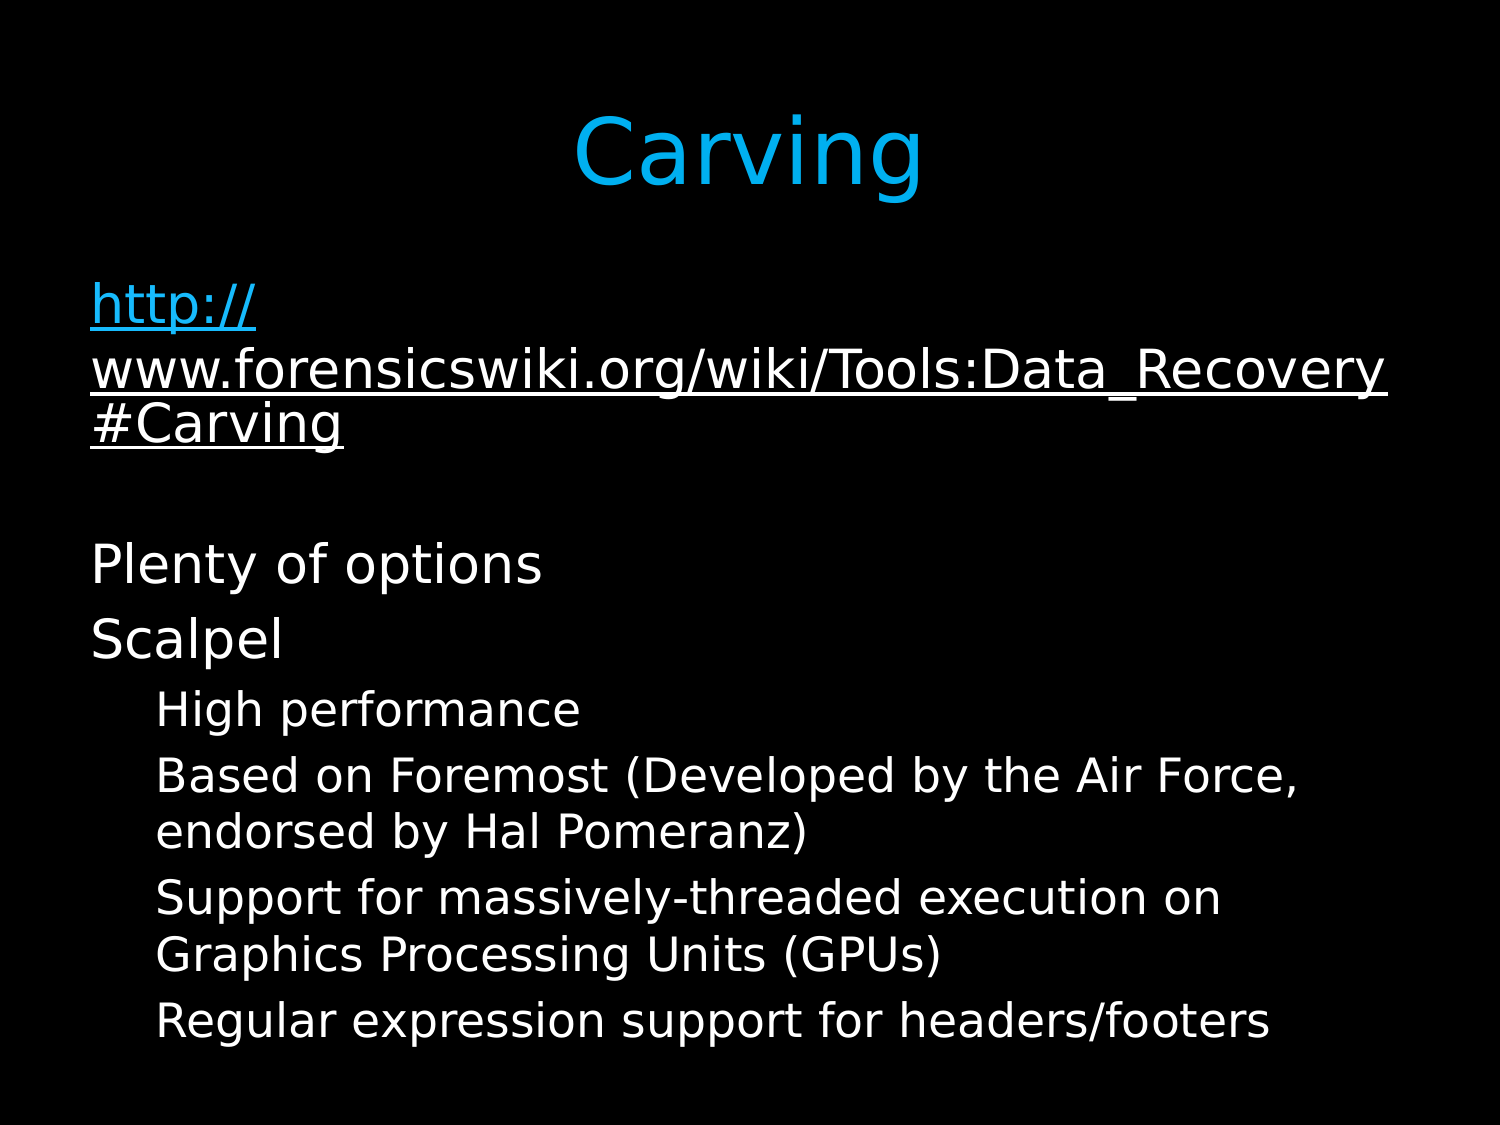

# Carving
http://www.forensicswiki.org/wiki/Tools:Data_Recovery#Carving
Plenty of options
Scalpel
High performance
Based on Foremost (Developed by the Air Force, endorsed by Hal Pomeranz)
Support for massively-threaded execution on Graphics Processing Units (GPUs)
Regular expression support for headers/footers